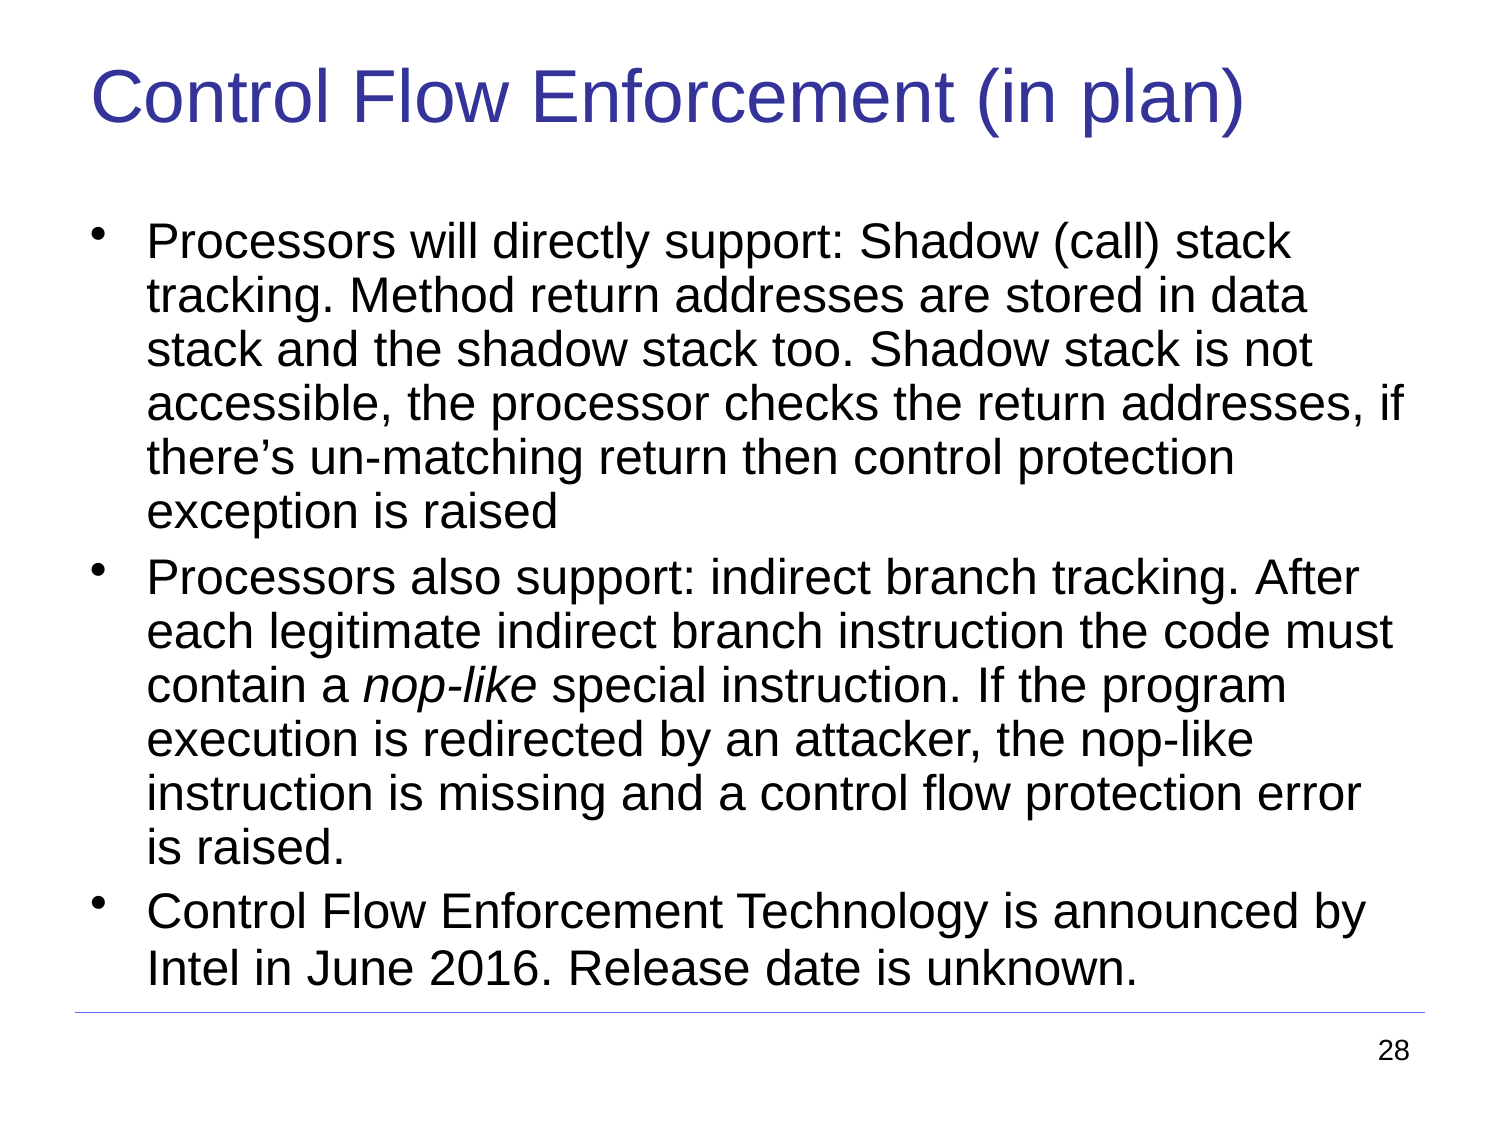

# Control Flow Enforcement (in plan)
Processors will directly support: Shadow (call) stack tracking. Method return addresses are stored in data stack and the shadow stack too. Shadow stack is not accessible, the processor checks the return addresses, if there’s un-matching return then control protection exception is raised
Processors also support: indirect branch tracking. After each legitimate indirect branch instruction the code must contain a nop-like special instruction. If the program execution is redirected by an attacker, the nop-like instruction is missing and a control flow protection error is raised.
Control Flow Enforcement Technology is announced by
Intel in June 2016. Release date is unknown.

28